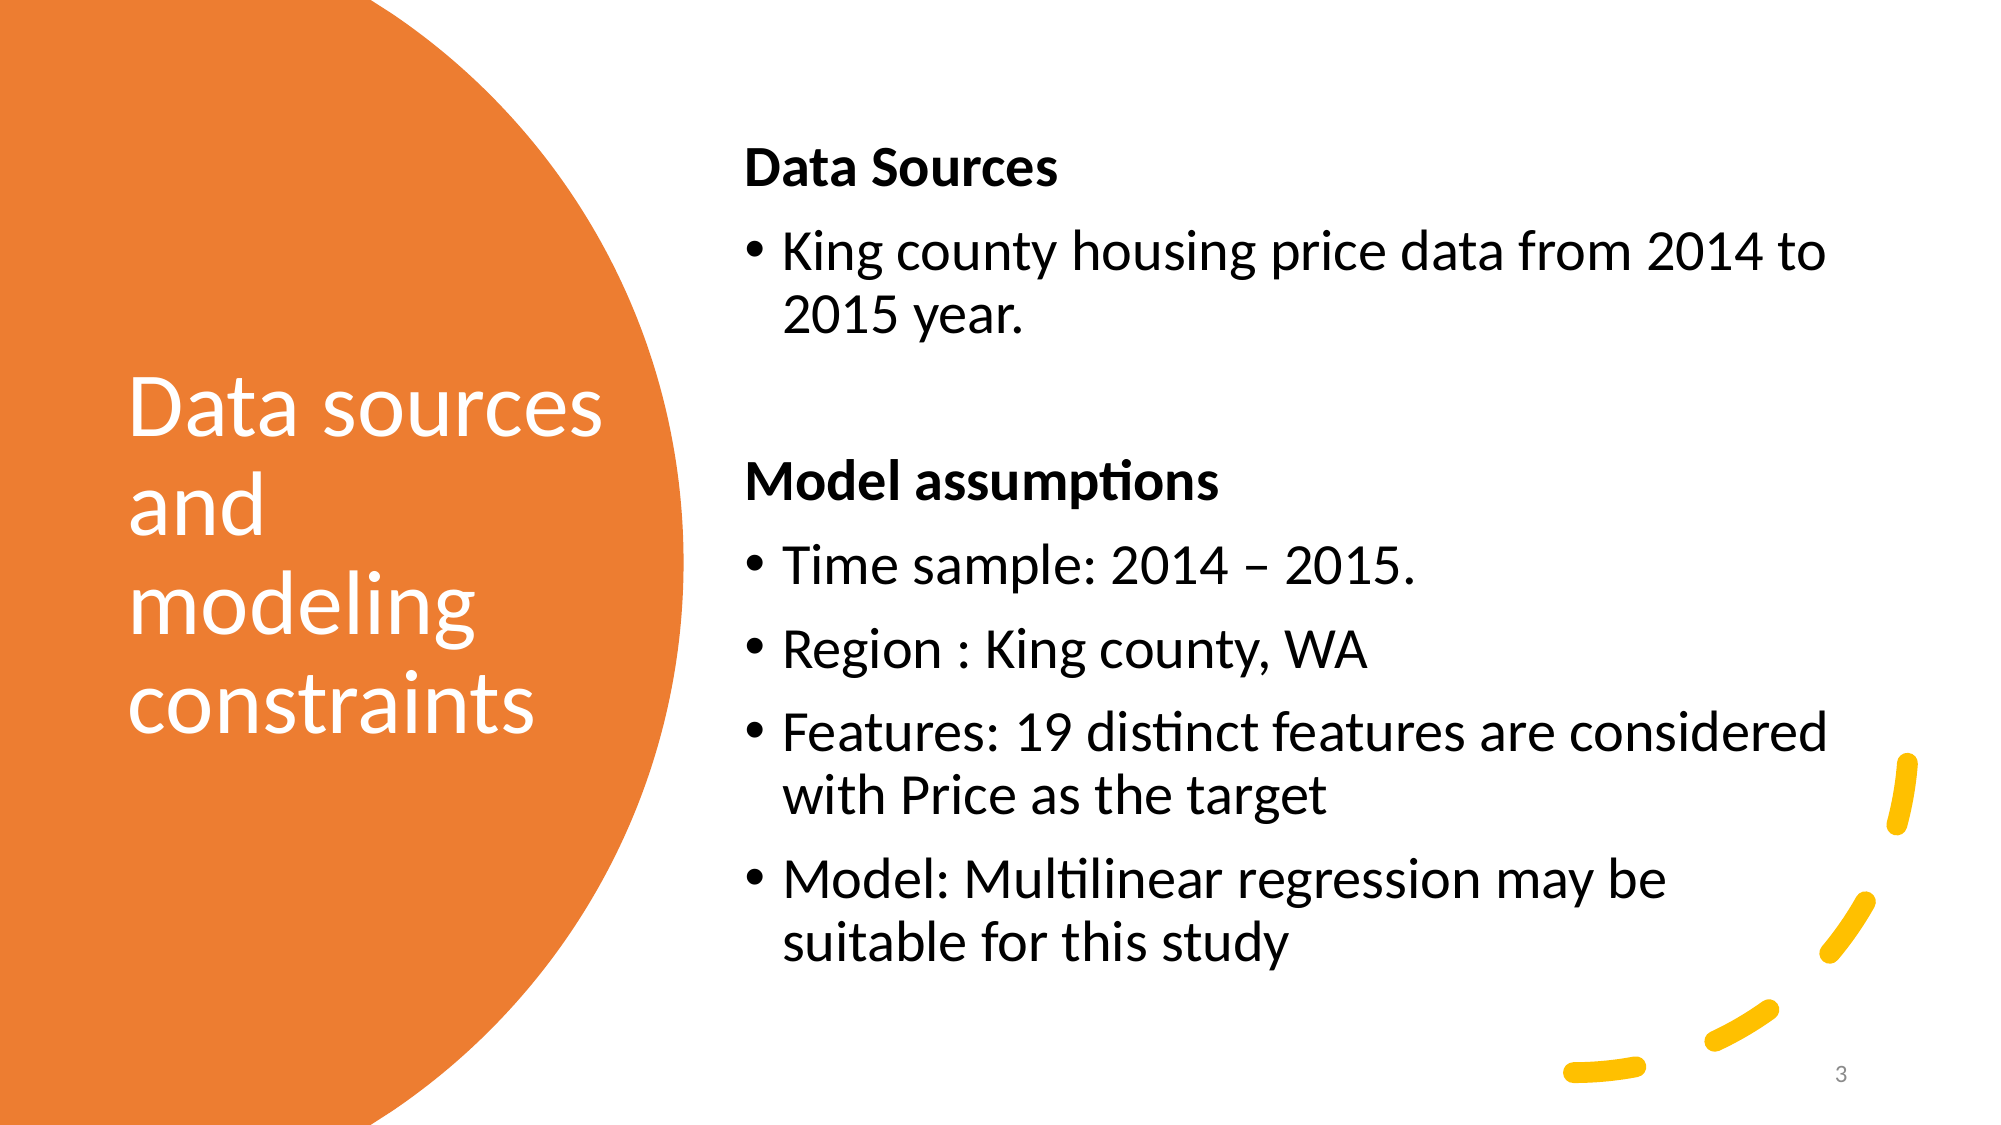

Data Sources
King county housing price data from 2014 to 2015 year.

Model assumptions
Time sample: 2014 – 2015.
Region : King county, WA
Features: 19 distinct features are considered with Price as the target
Model: Multilinear regression may be suitable for this study
# Data sources and modeling constraints

3